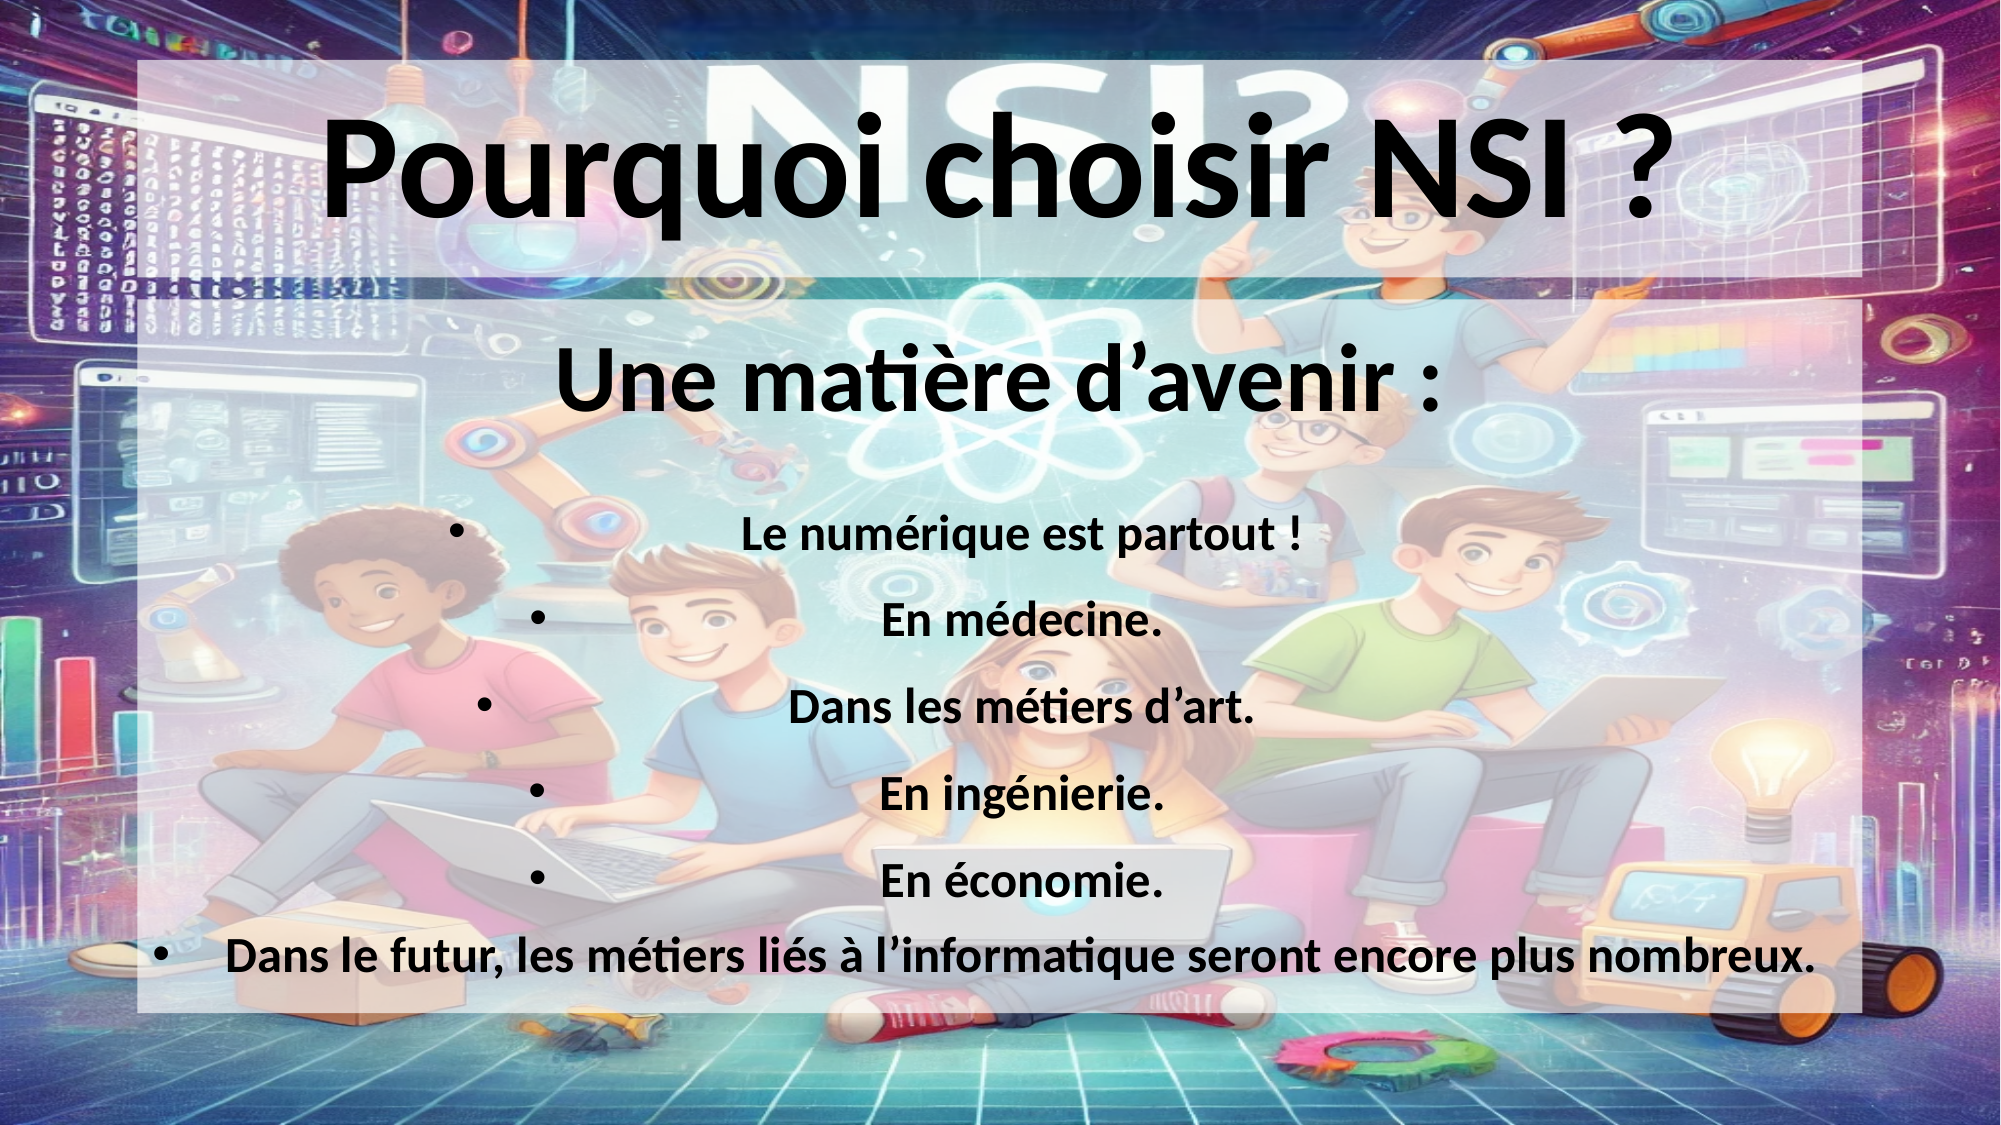

# Pourquoi choisir NSI ?
Une matière d’avenir :

Le numérique est partout !
En médecine.
Dans les métiers d’art.
En ingénierie.
En économie.
Dans le futur, les métiers liés à l’informatique seront encore plus nombreux.